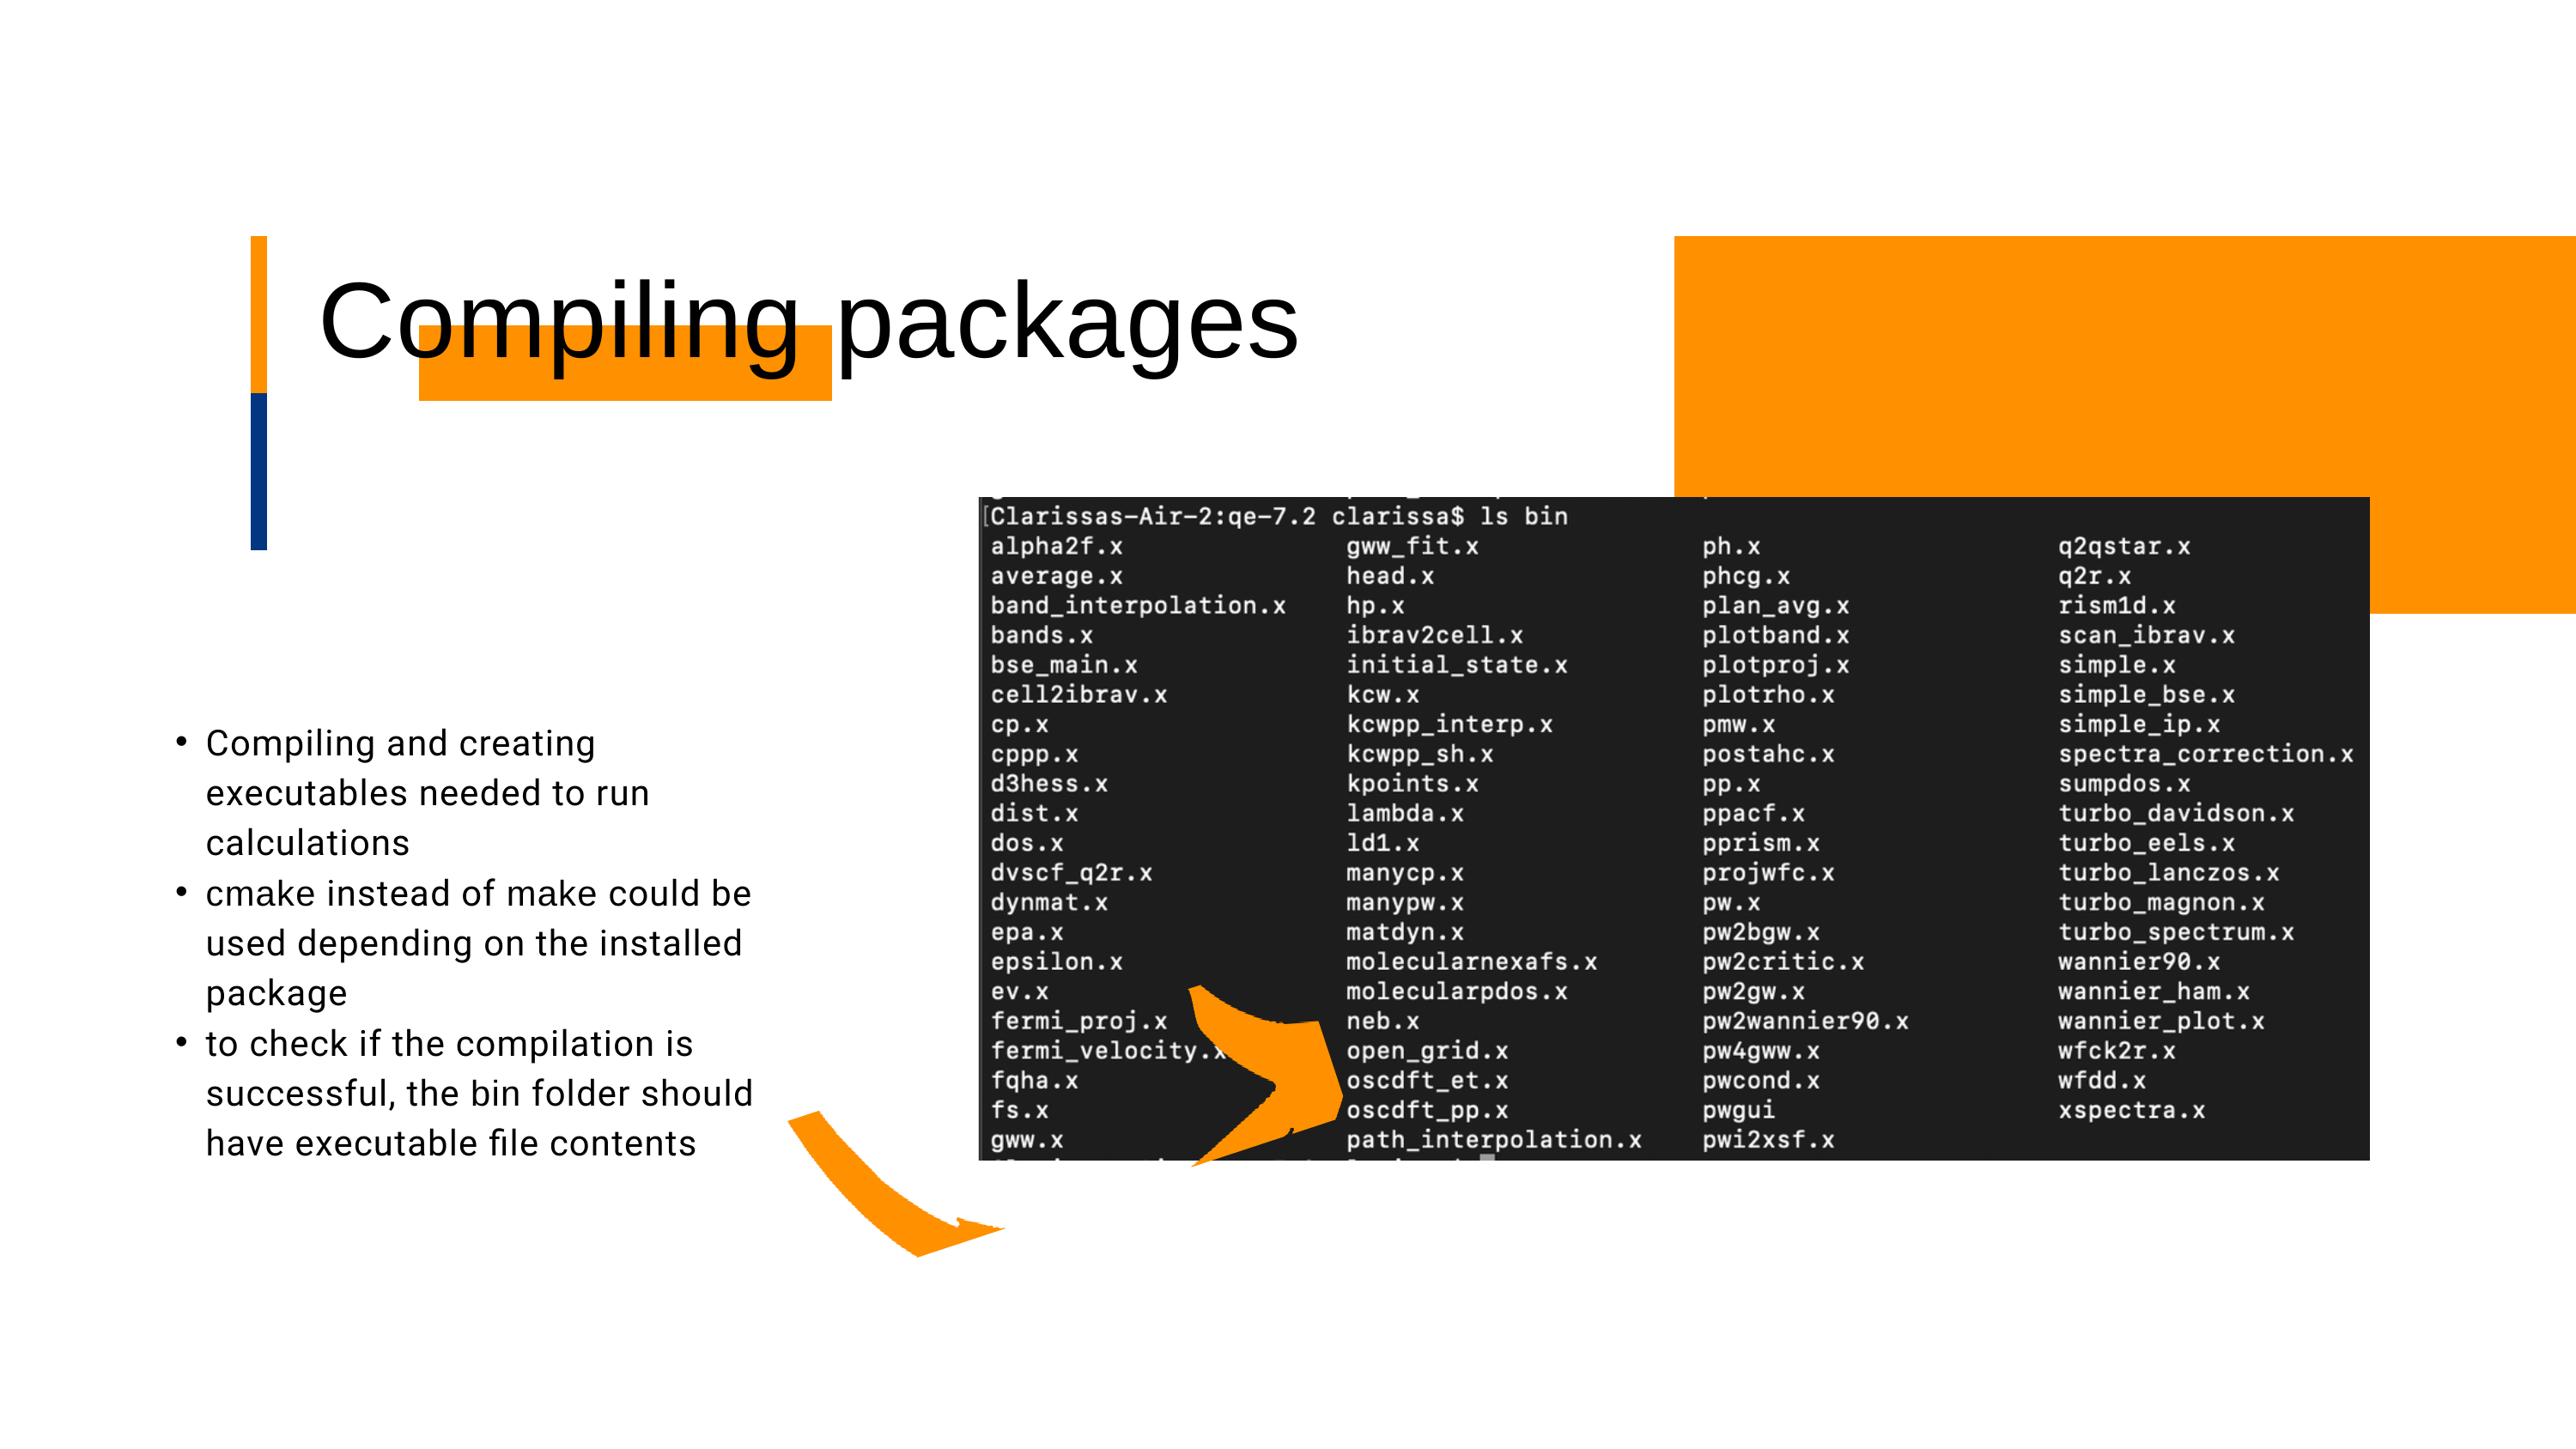

Compiling packages

Compiling and creating executables needed to run calculations
cmake instead of make could be used depending on the installed package
to check if the compilation is successful, the bin folder should have executable file contents